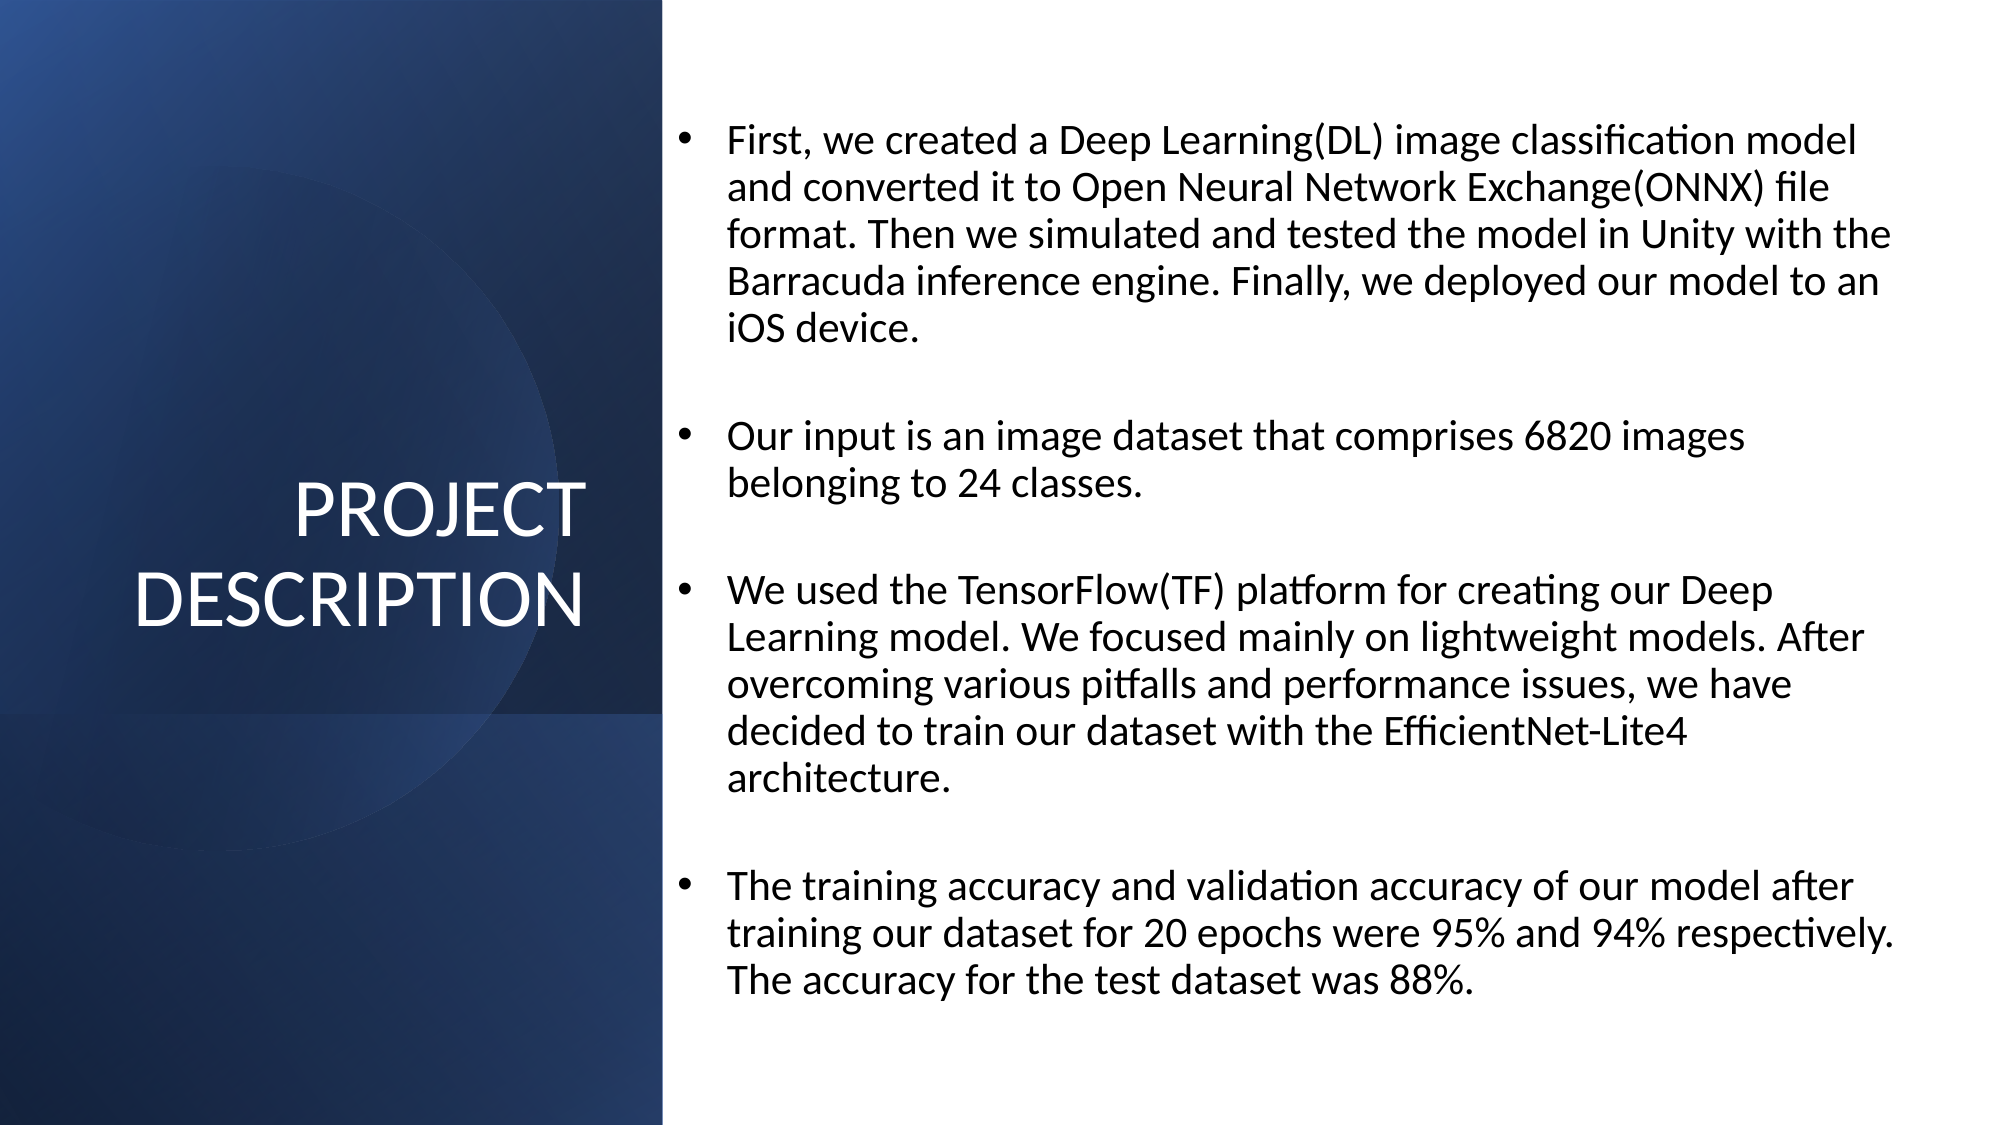

PROJECT DESCRIPTION
First, we created a Deep Learning(DL) image classification model and converted it to Open Neural Network Exchange(ONNX) file format. Then we simulated and tested the model in Unity with the Barracuda inference engine. Finally, we deployed our model to an iOS device.

Our input is an image dataset that comprises 6820 images belonging to 24 classes.

We used the TensorFlow(TF) platform for creating our Deep Learning model. We focused mainly on lightweight models. After overcoming various pitfalls and performance issues, we have decided to train our dataset with the EfficientNet-Lite4 architecture.

The training accuracy and validation accuracy of our model after training our dataset for 20 epochs were 95% and 94% respectively. The accuracy for the test dataset was 88%.